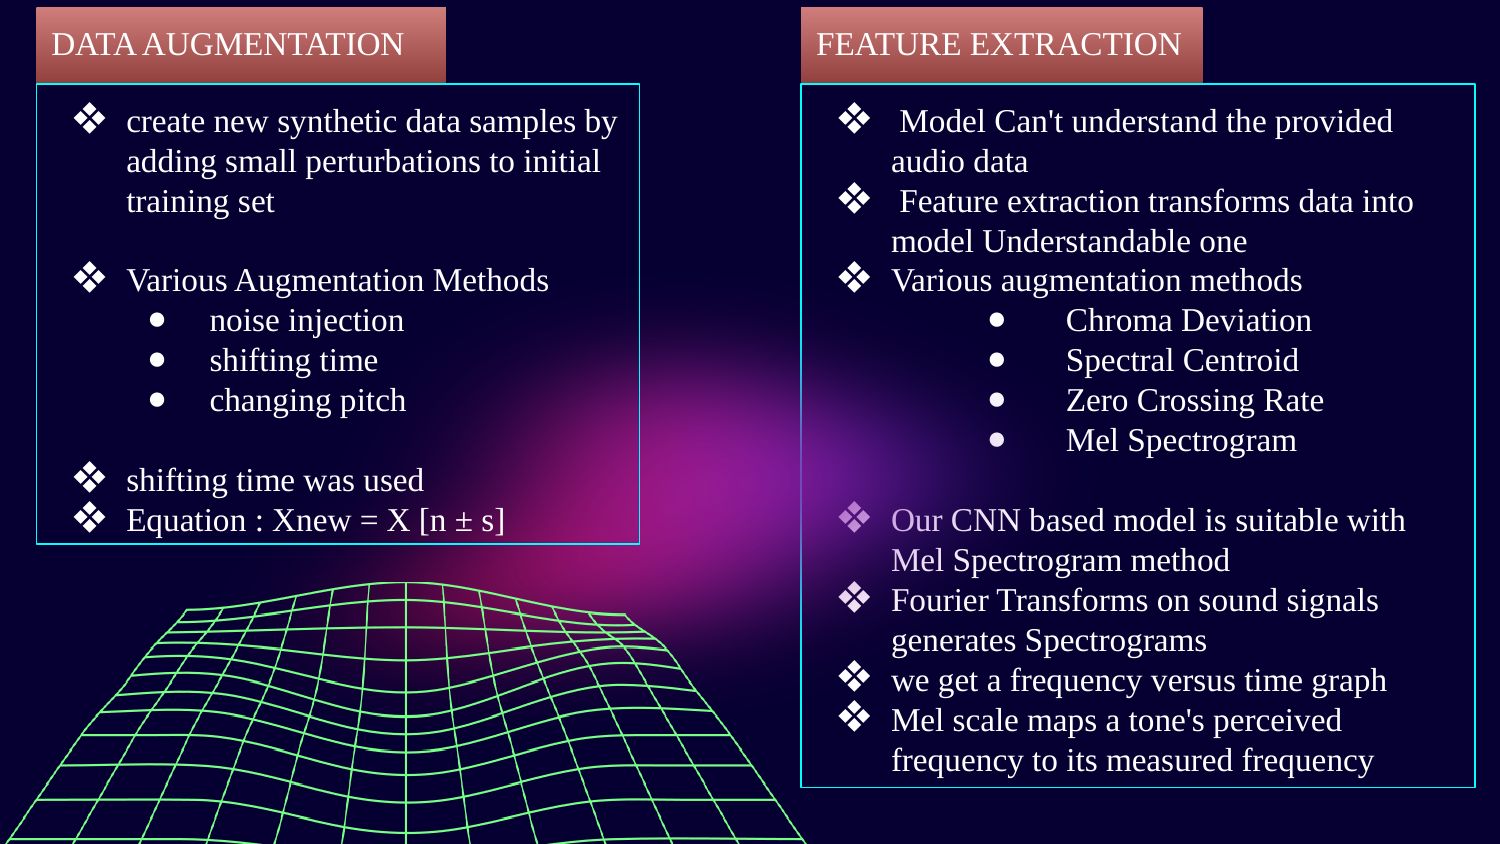

DATA AUGMENTATION
FEATURE EXTRACTION
create new synthetic data samples by adding small perturbations to initial training set

Various Augmentation Methods
 noise injection
 shifting time
 changing pitch

shifting time was used
Equation : Xnew = X [n ± s]
 Model Can't understand the provided audio data
 Feature extraction transforms data into model Understandable one
Various augmentation methods
   Chroma Deviation
   Spectral Centroid
   Zero Crossing Rate
   Mel Spectrogram

Our CNN based model is suitable with Mel Spectrogram method
Fourier Transforms on sound signals generates Spectrograms
we get a frequency versus time graph
Mel scale maps a tone's perceived frequency to its measured frequency